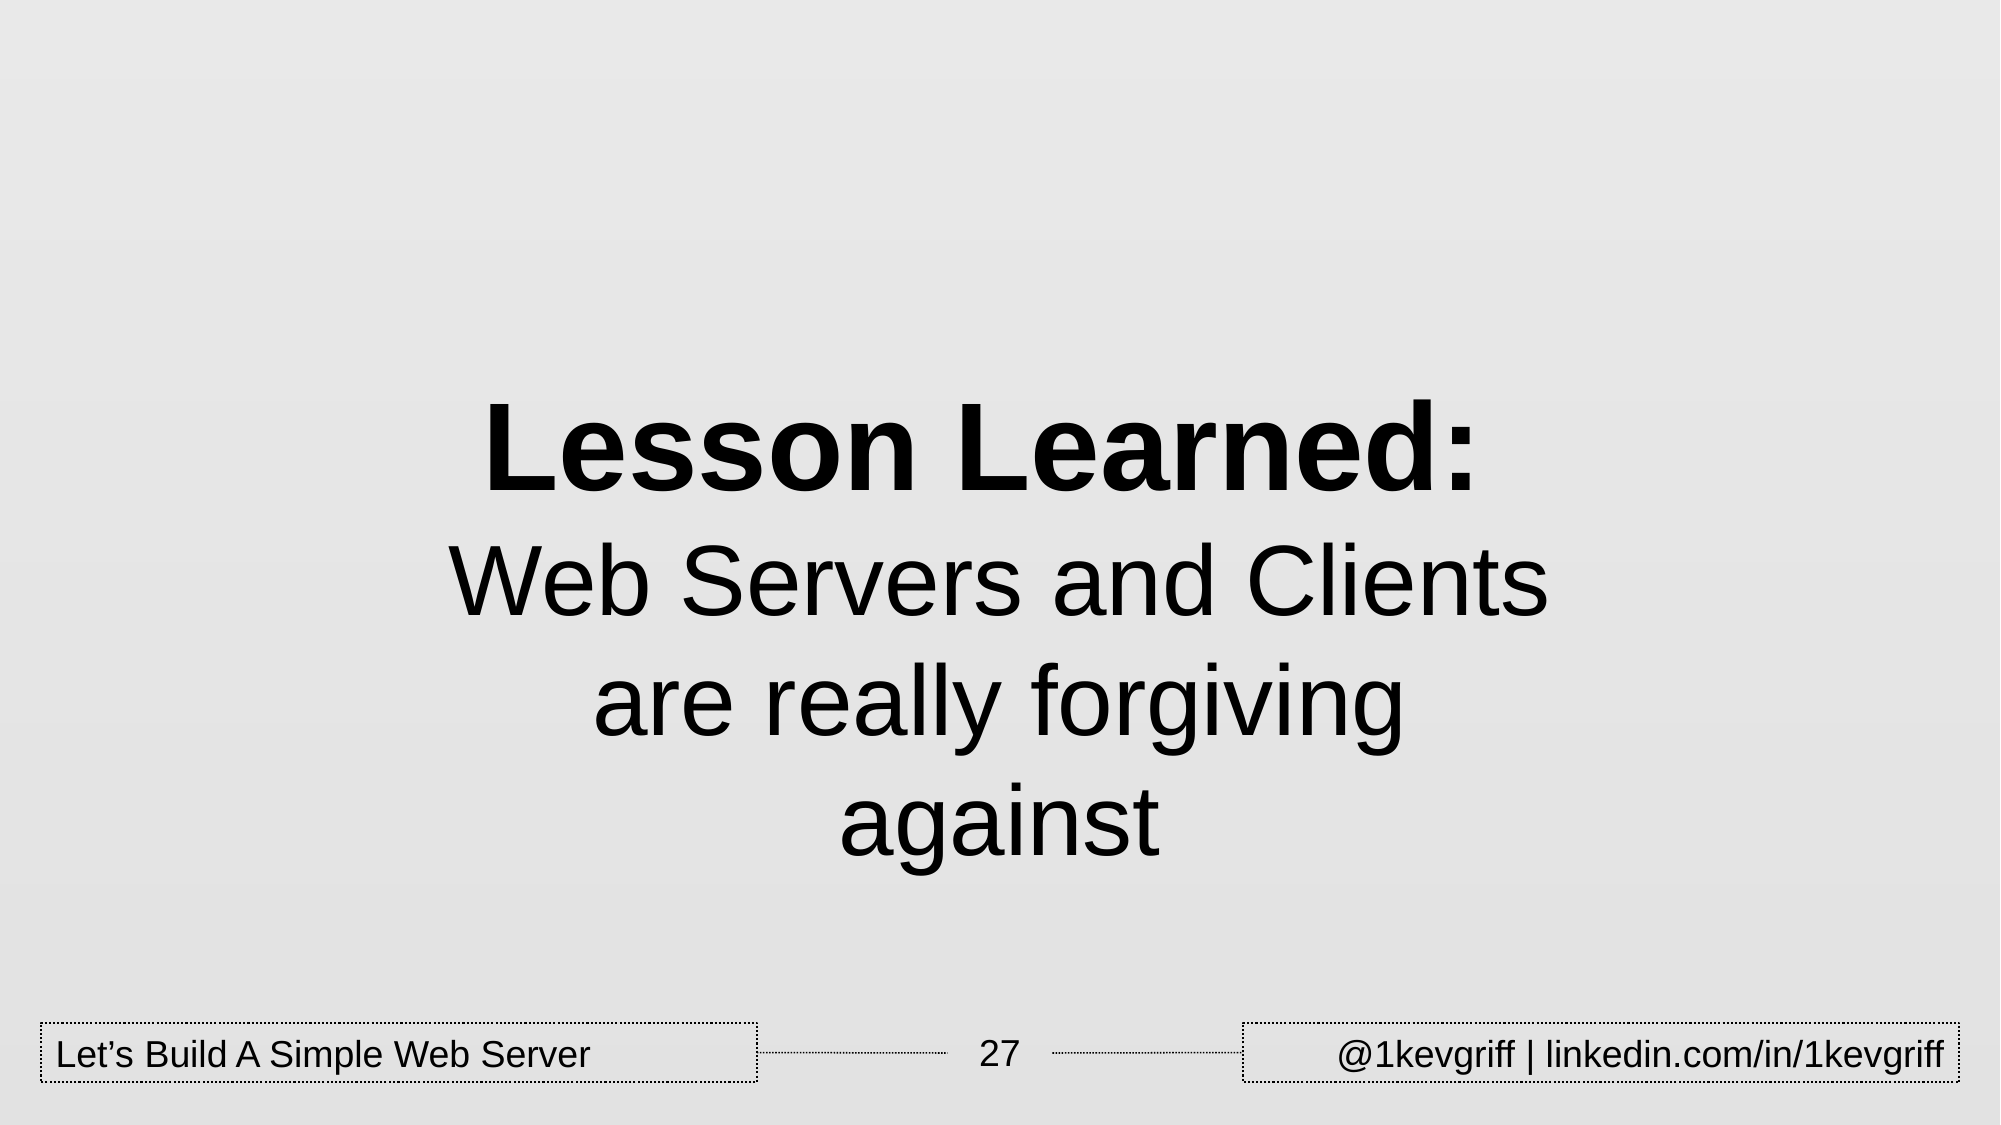

Lesson Learned:
Web Servers and Clients are really forgiving against
27